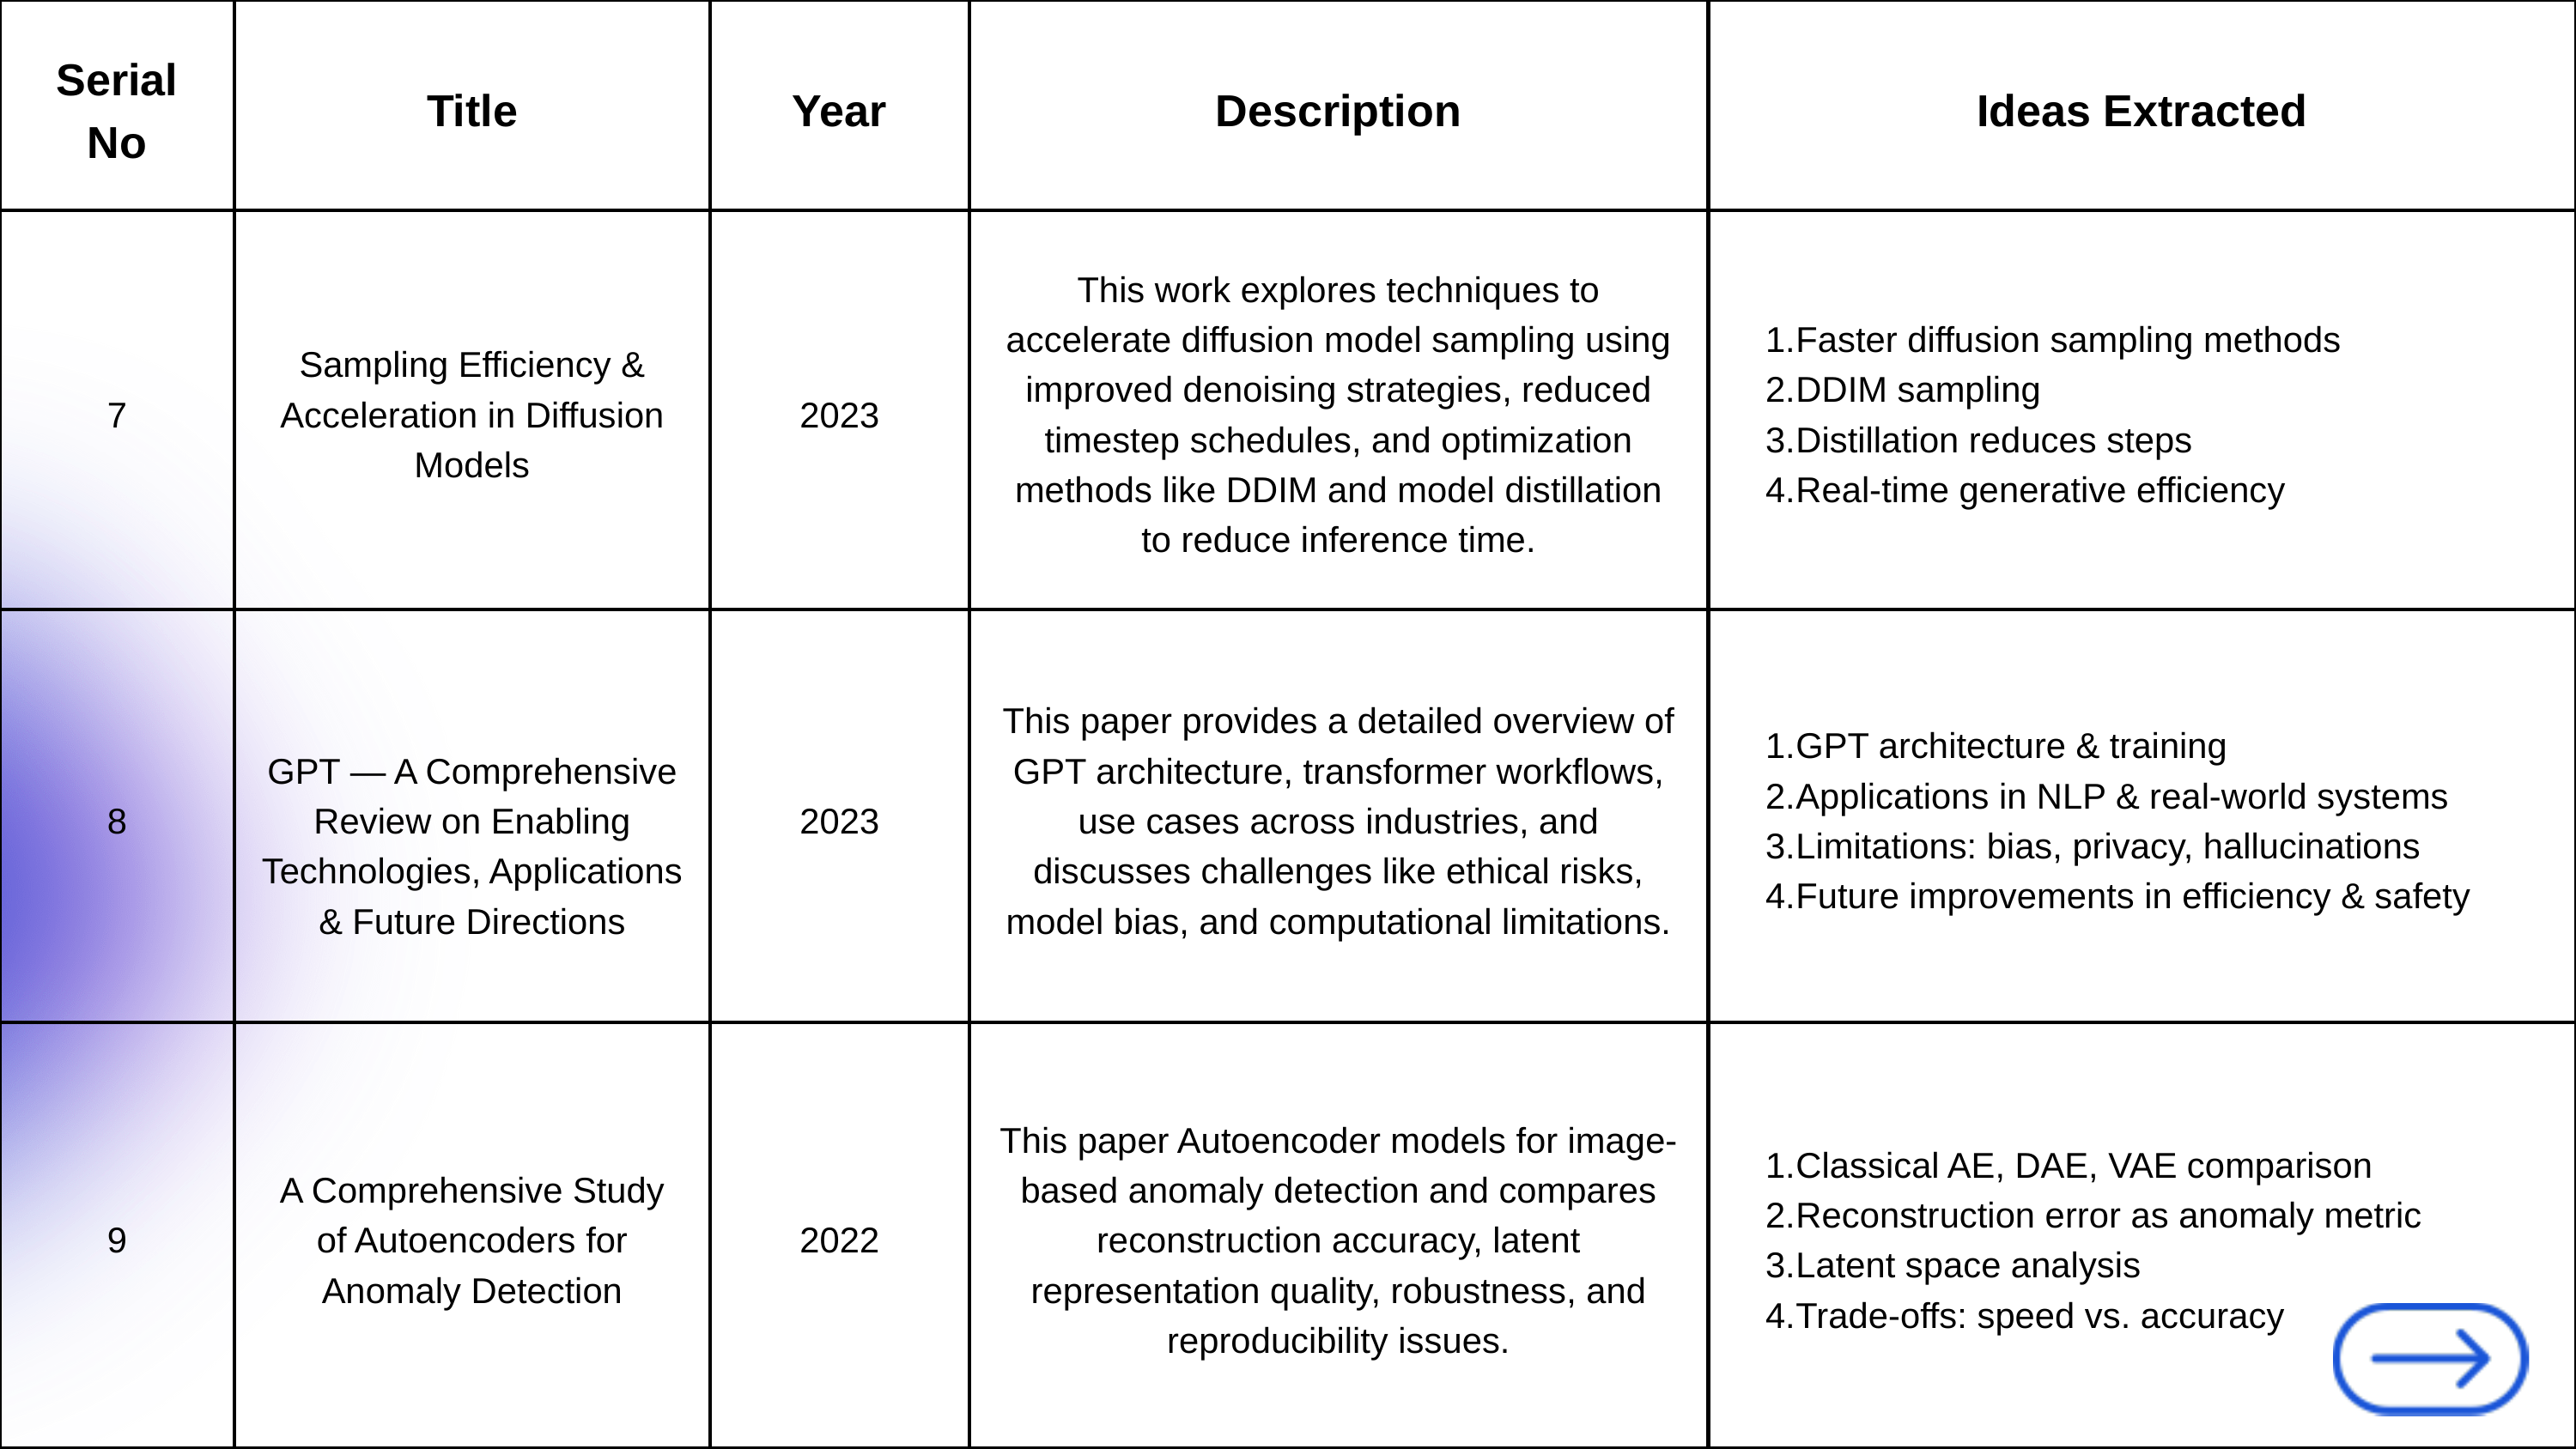

| Serial No | Title | Year | Description | Ideas Extracted |
| --- | --- | --- | --- | --- |
| 7 | Sampling Efficiency & Acceleration in Diffusion Models | 2023 | This work explores techniques to accelerate diffusion model sampling using improved denoising strategies, reduced timestep schedules, and optimization methods like DDIM and model distillation to reduce inference time. | Faster diffusion sampling methods DDIM sampling Distillation reduces steps Real-time generative efficiency |
| 8 | GPT — A Comprehensive Review on Enabling Technologies, Applications & Future Directions | 2023 | This paper provides a detailed overview of GPT architecture, transformer workflows, use cases across industries, and discusses challenges like ethical risks, model bias, and computational limitations. | GPT architecture & training Applications in NLP & real-world systems Limitations: bias, privacy, hallucinations Future improvements in efficiency & safety |
| 9 | A Comprehensive Study of Autoencoders for Anomaly Detection | 2022 | This paper Autoencoder models for image-based anomaly detection and compares reconstruction accuracy, latent representation quality, robustness, and reproducibility issues. | Classical AE, DAE, VAE comparison Reconstruction error as anomaly metric Latent space analysis Trade-offs: speed vs. accuracy |